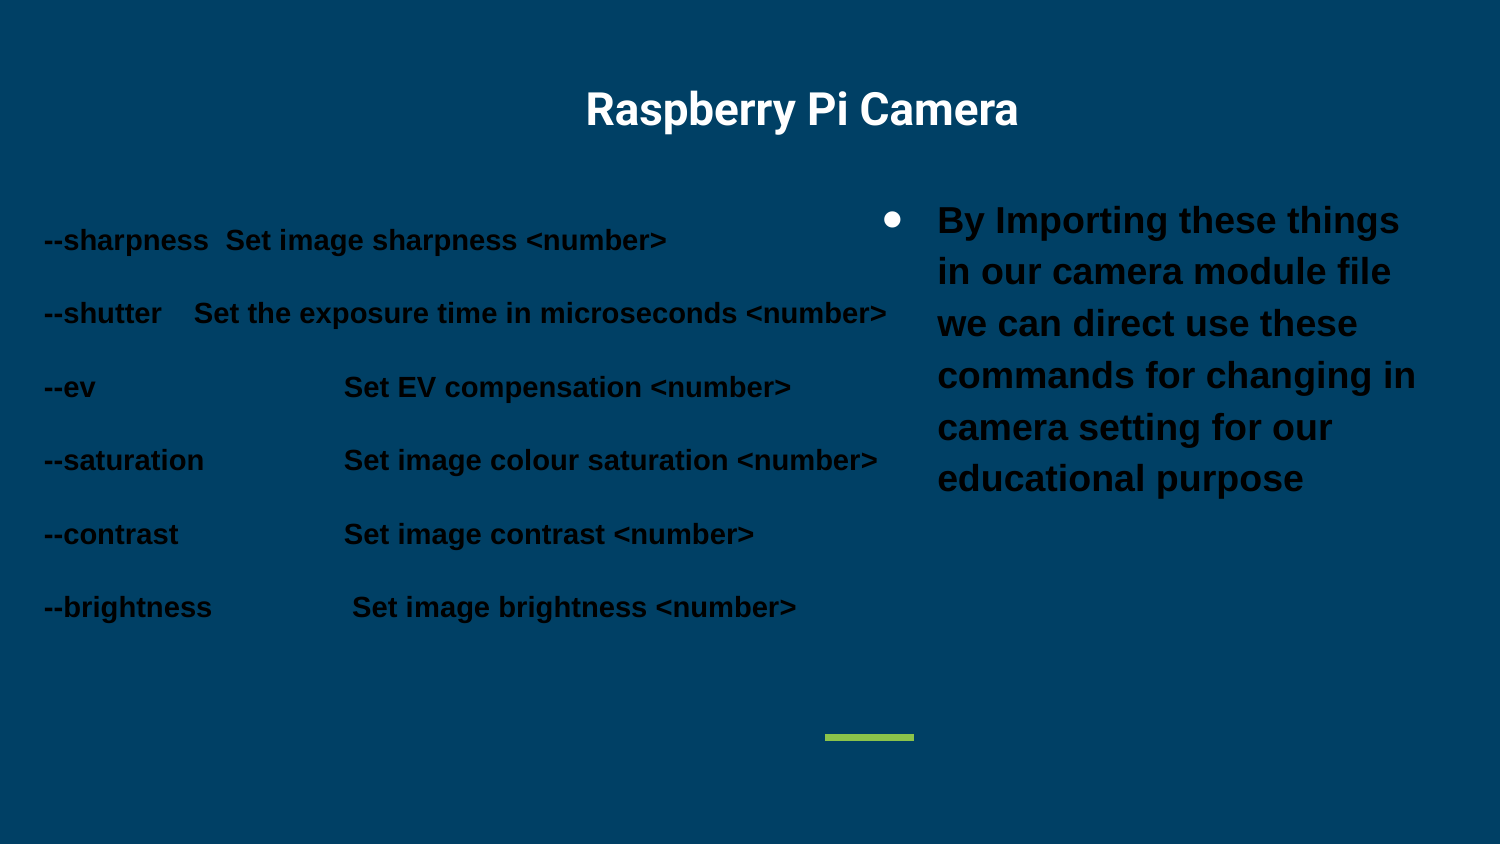

# Raspberry Pi Camera

--sharpness  Set image sharpness <number>
--shutter	Set the exposure time in microseconds <number>
--ev		Set EV compensation <number>
--saturation	Set image colour saturation <number>
--contrast		Set image contrast <number>
--brightness	 Set image brightness <number>
By Importing these things in our camera module file we can direct use these commands for changing in camera setting for our educational purpose